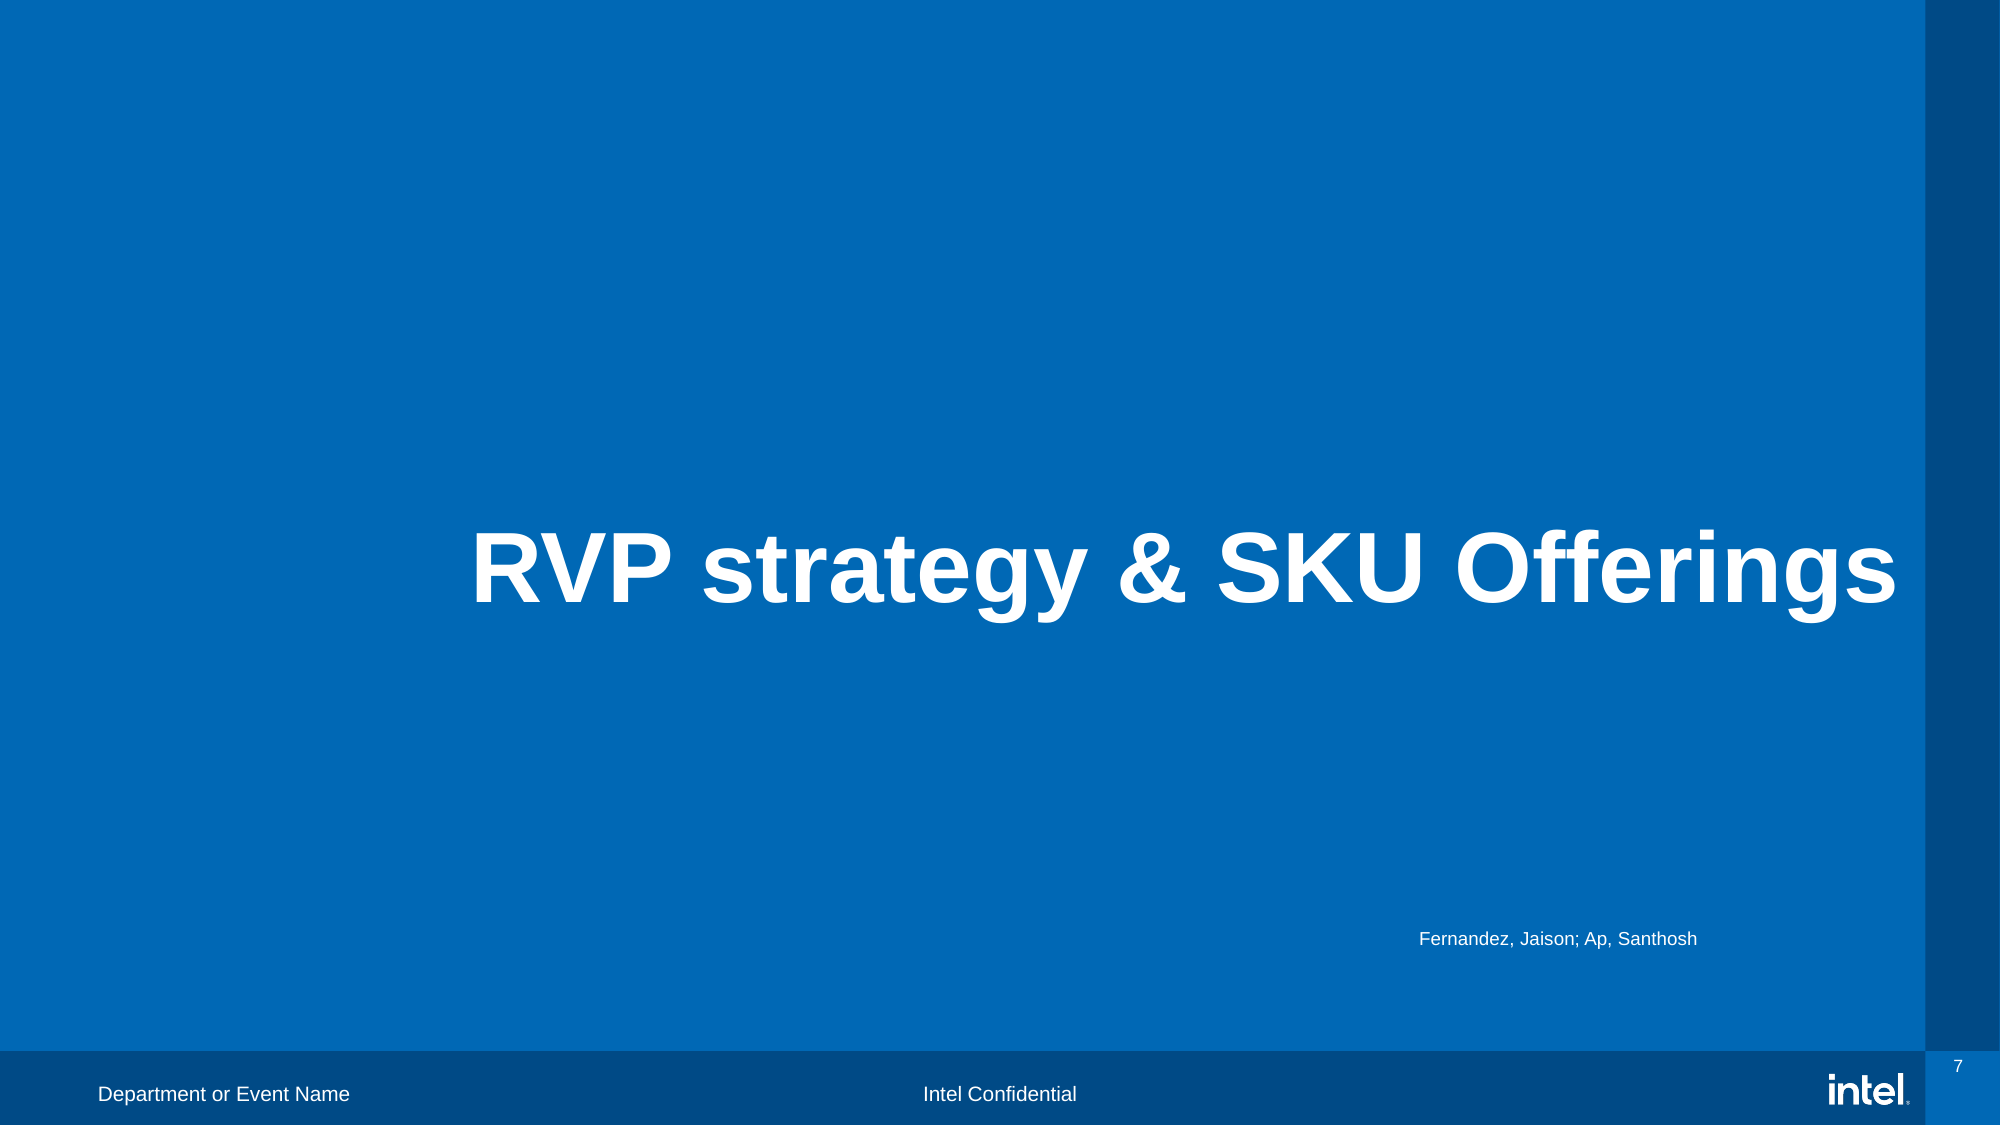

# RVP strategy & SKU Offerings
Fernandez, Jaison; Ap, Santhosh